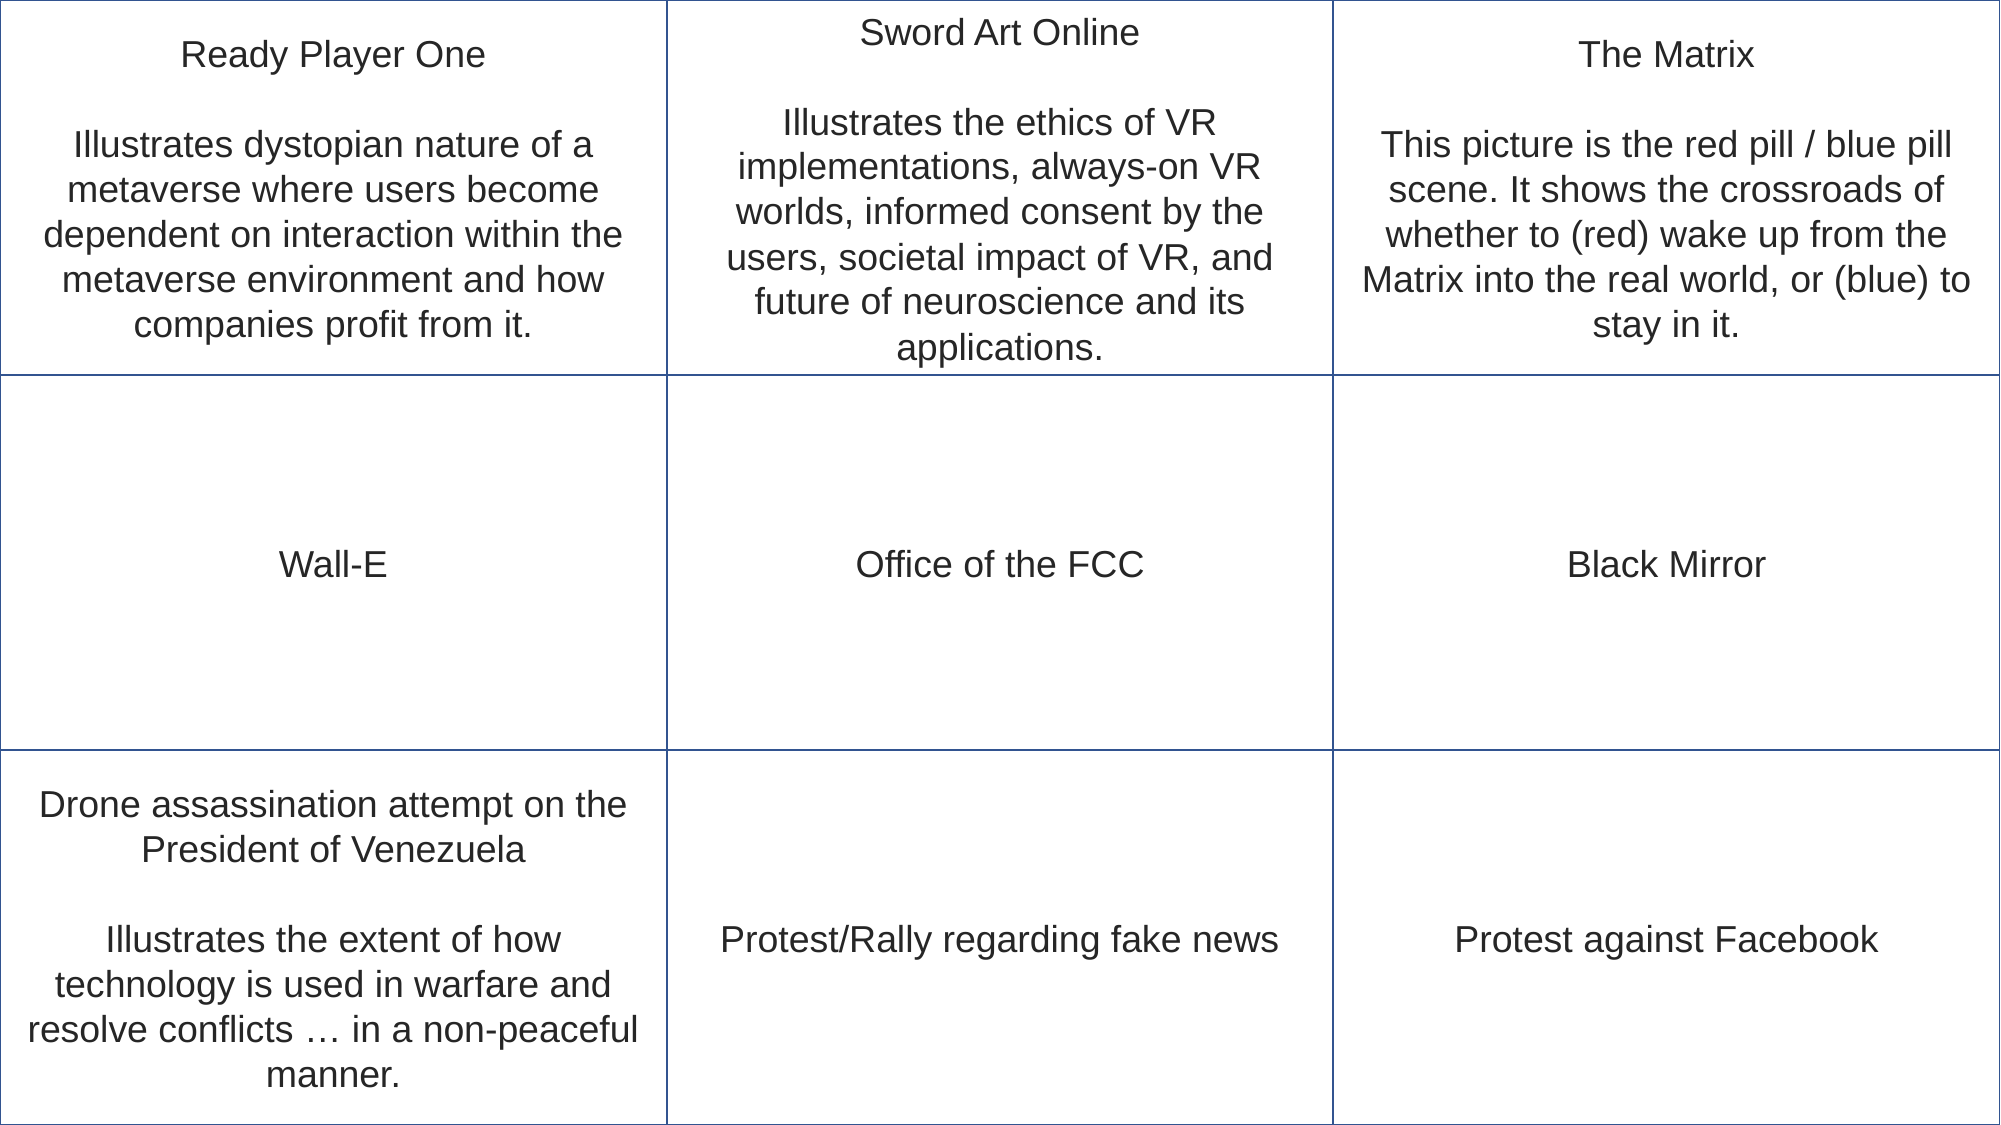

Ready Player One

Illustrates dystopian nature of a metaverse where users become dependent on interaction within the metaverse environment and how companies profit from it.
Sword Art Online

Illustrates the ethics of VR implementations, always-on VR worlds, informed consent by the users, societal impact of VR, and future of neuroscience and its applications.
The Matrix

This picture is the red pill / blue pill scene. It shows the crossroads of whether to (red) wake up from the Matrix into the real world, or (blue) to stay in it.
Wall-E
Office of the FCC
Black Mirror
Drone assassination attempt on the President of Venezuela

Illustrates the extent of how technology is used in warfare and resolve conflicts … in a non-peaceful manner.
Protest/Rally regarding fake news
Protest against Facebook
58